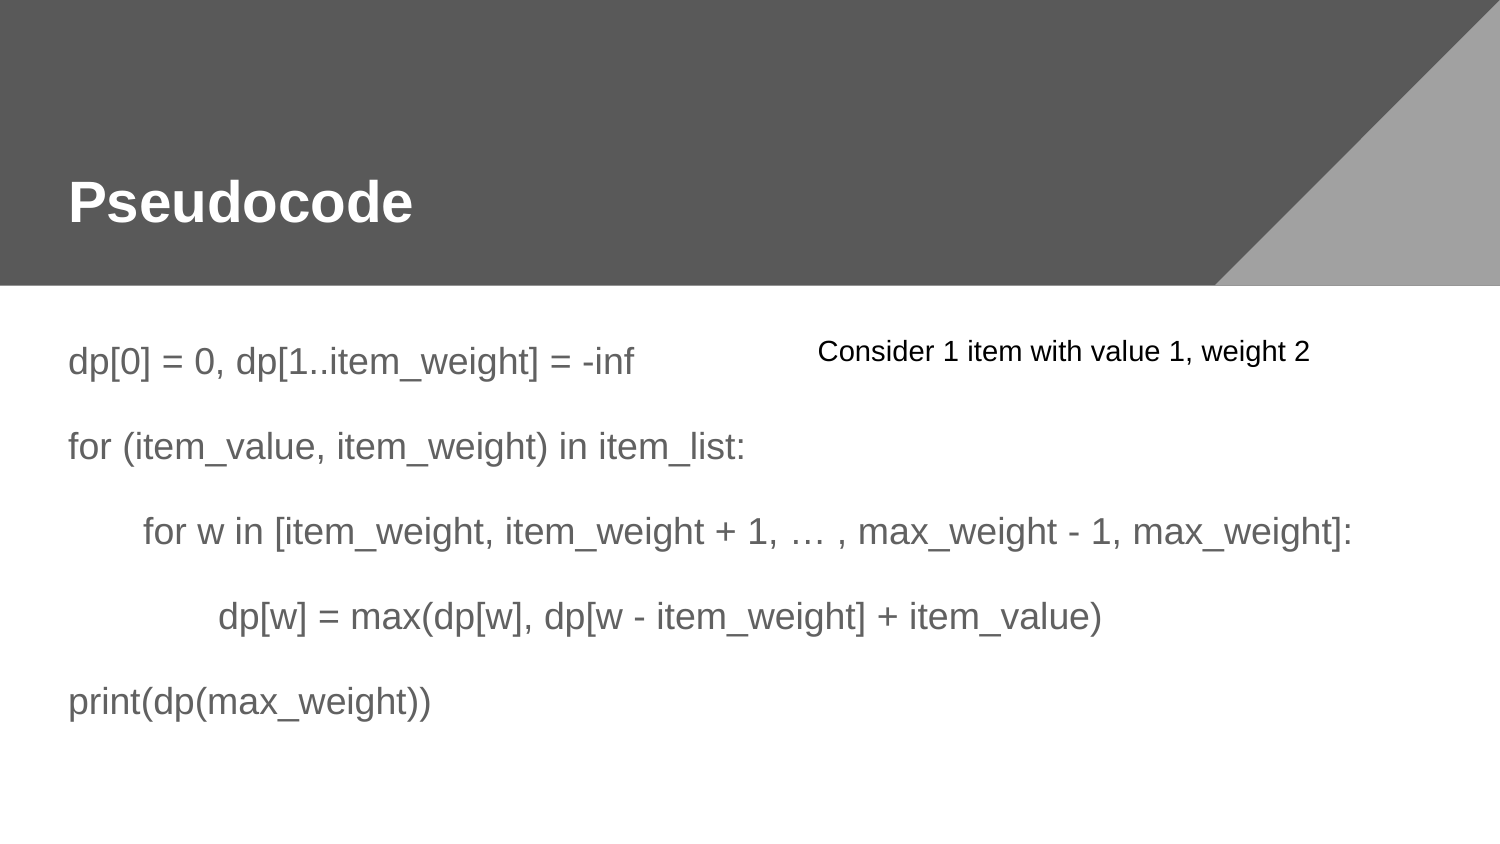

# Pseudocode
dp[0] = 0, dp[1..item_weight] = -inf
for (item_value, item_weight) in item_list:
for w in [item_weight, item_weight + 1, … , max_weight - 1, max_weight]:
dp[w] = max(dp[w], dp[w - item_weight] + item_value)
print(dp(max_weight))

Consider 1 item with value 1, weight 2